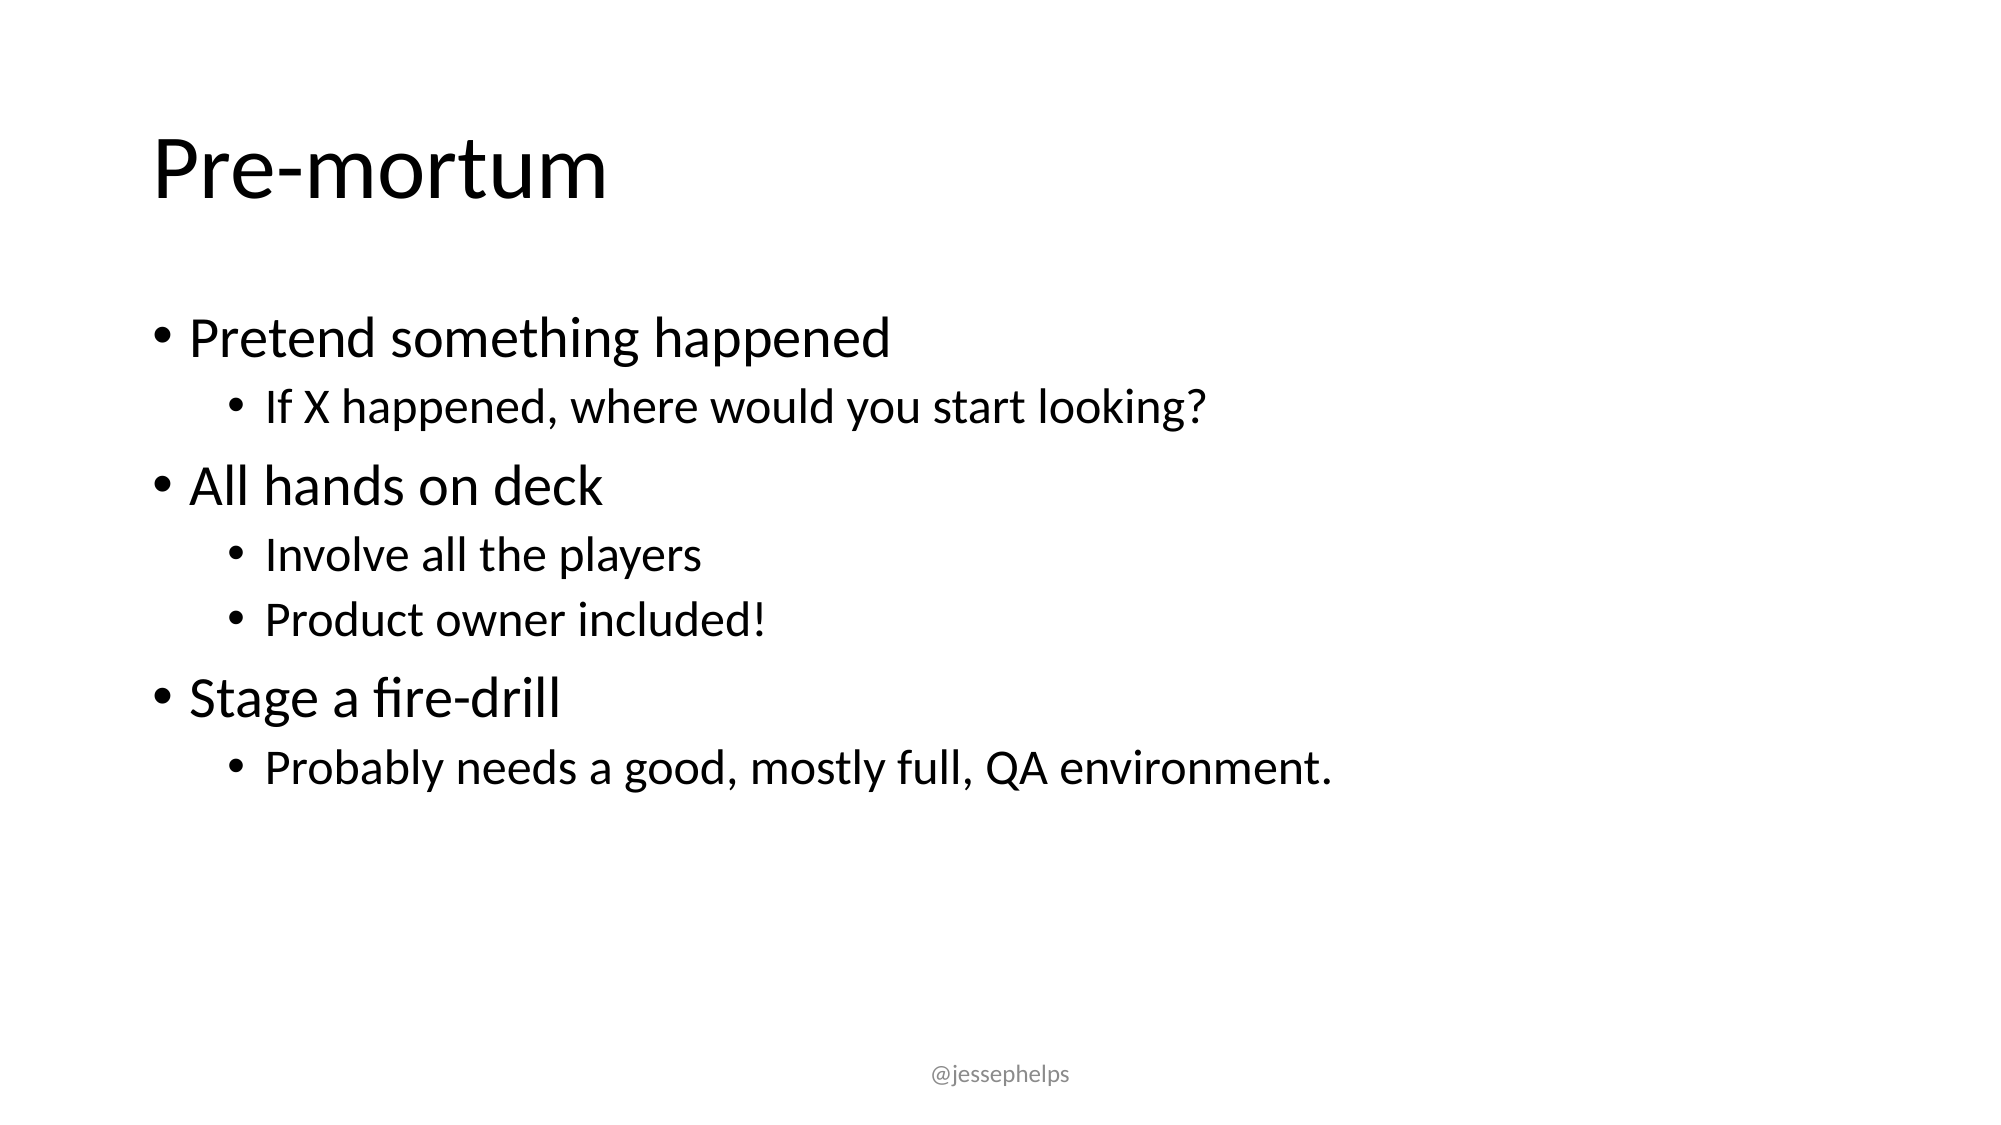

# Pre-mortum
Pretend something happened
If X happened, where would you start looking?
All hands on deck
Involve all the players
Product owner included!
Stage a fire-drill
Probably needs a good, mostly full, QA environment.

@jessephelps